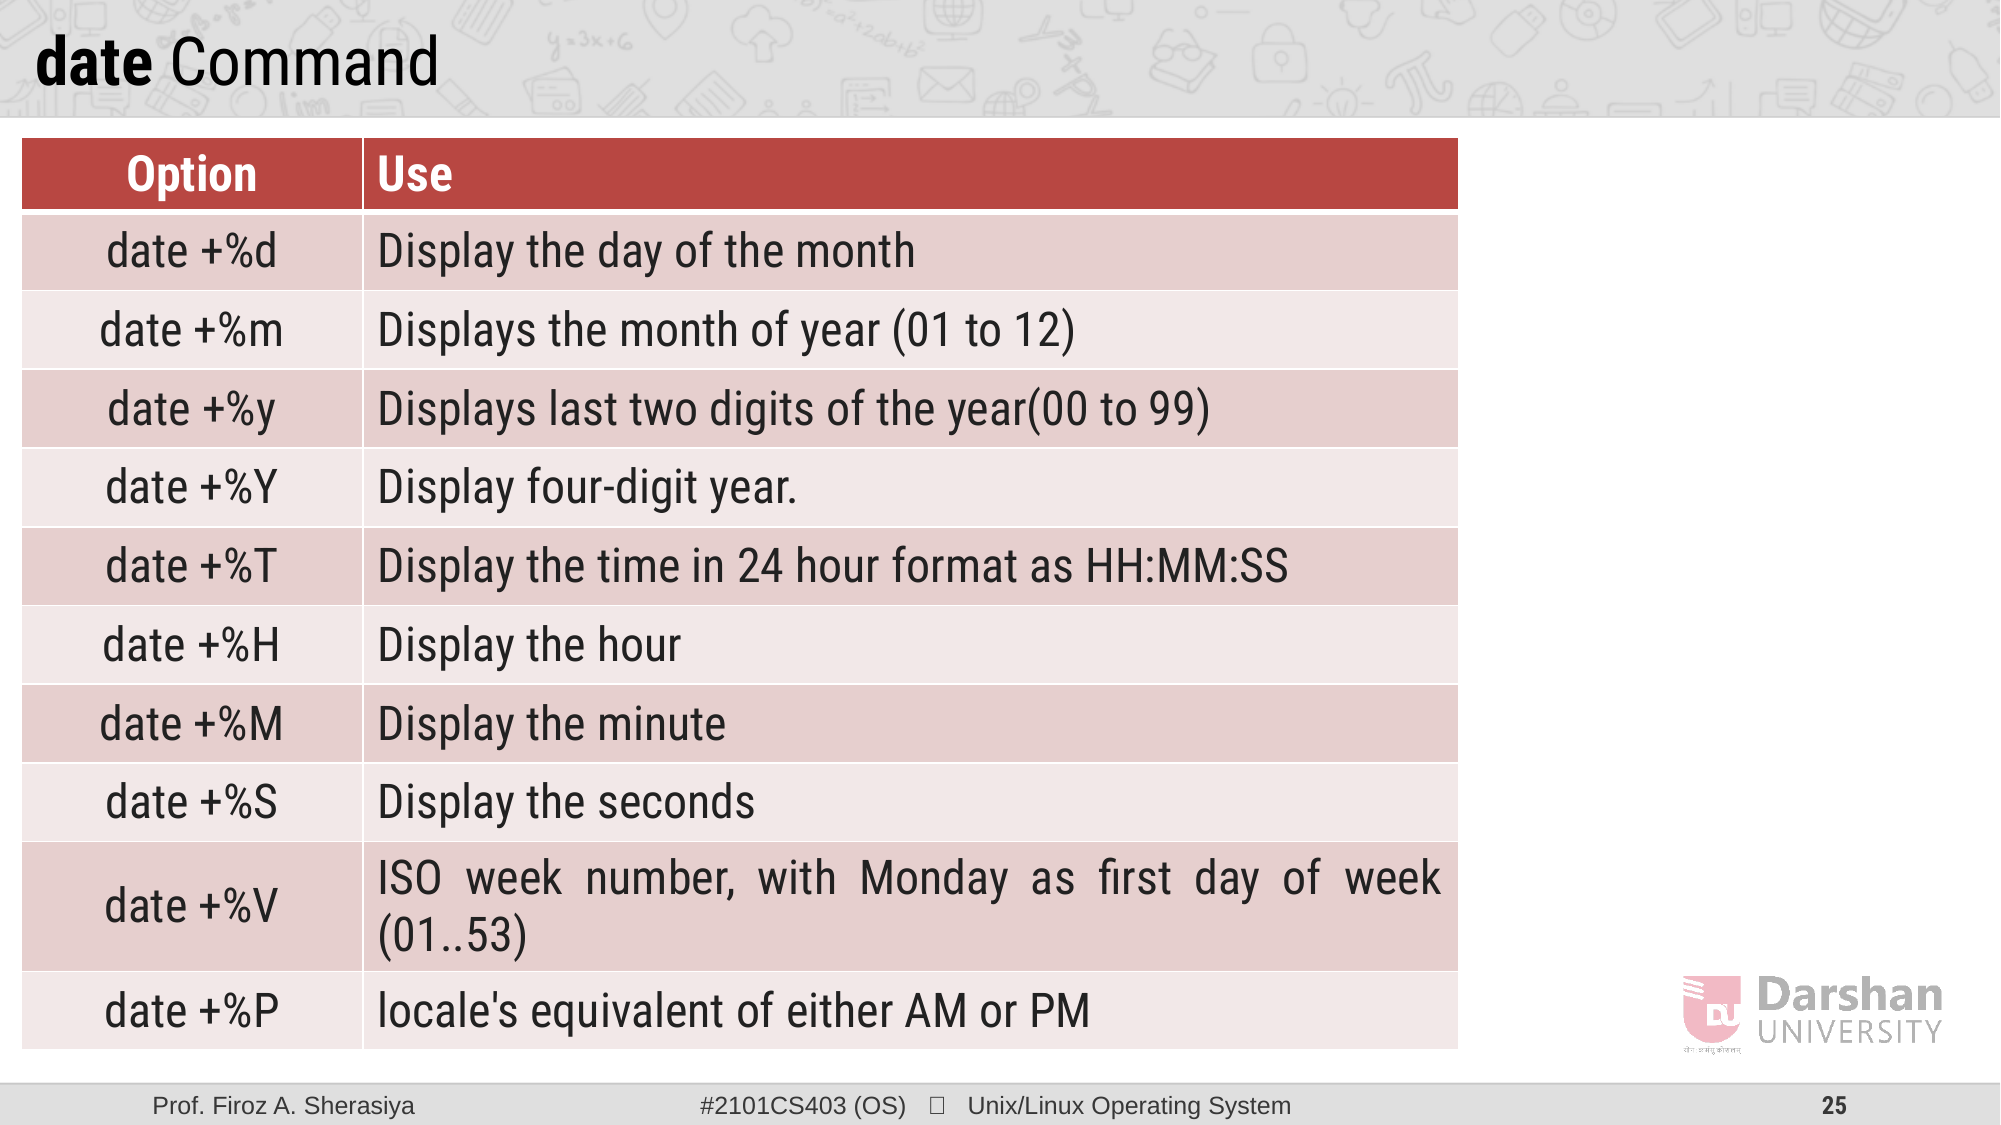

# date Command
| Option | Use |
| --- | --- |
| date +%d | Display the day of the month |
| date +%m | Displays the month of year (01 to 12) |
| date +%y | Displays last two digits of the year(00 to 99) |
| date +%Y | Display four-digit year. |
| date +%T | Display the time in 24 hour format as HH:MM:SS |
| date +%H | Display the hour |
| date +%M | Display the minute |
| date +%S | Display the seconds |
| date +%V | ISO week number, with Monday as first day of week (01..53) |
| date +%P | locale's equivalent of either AM or PM |